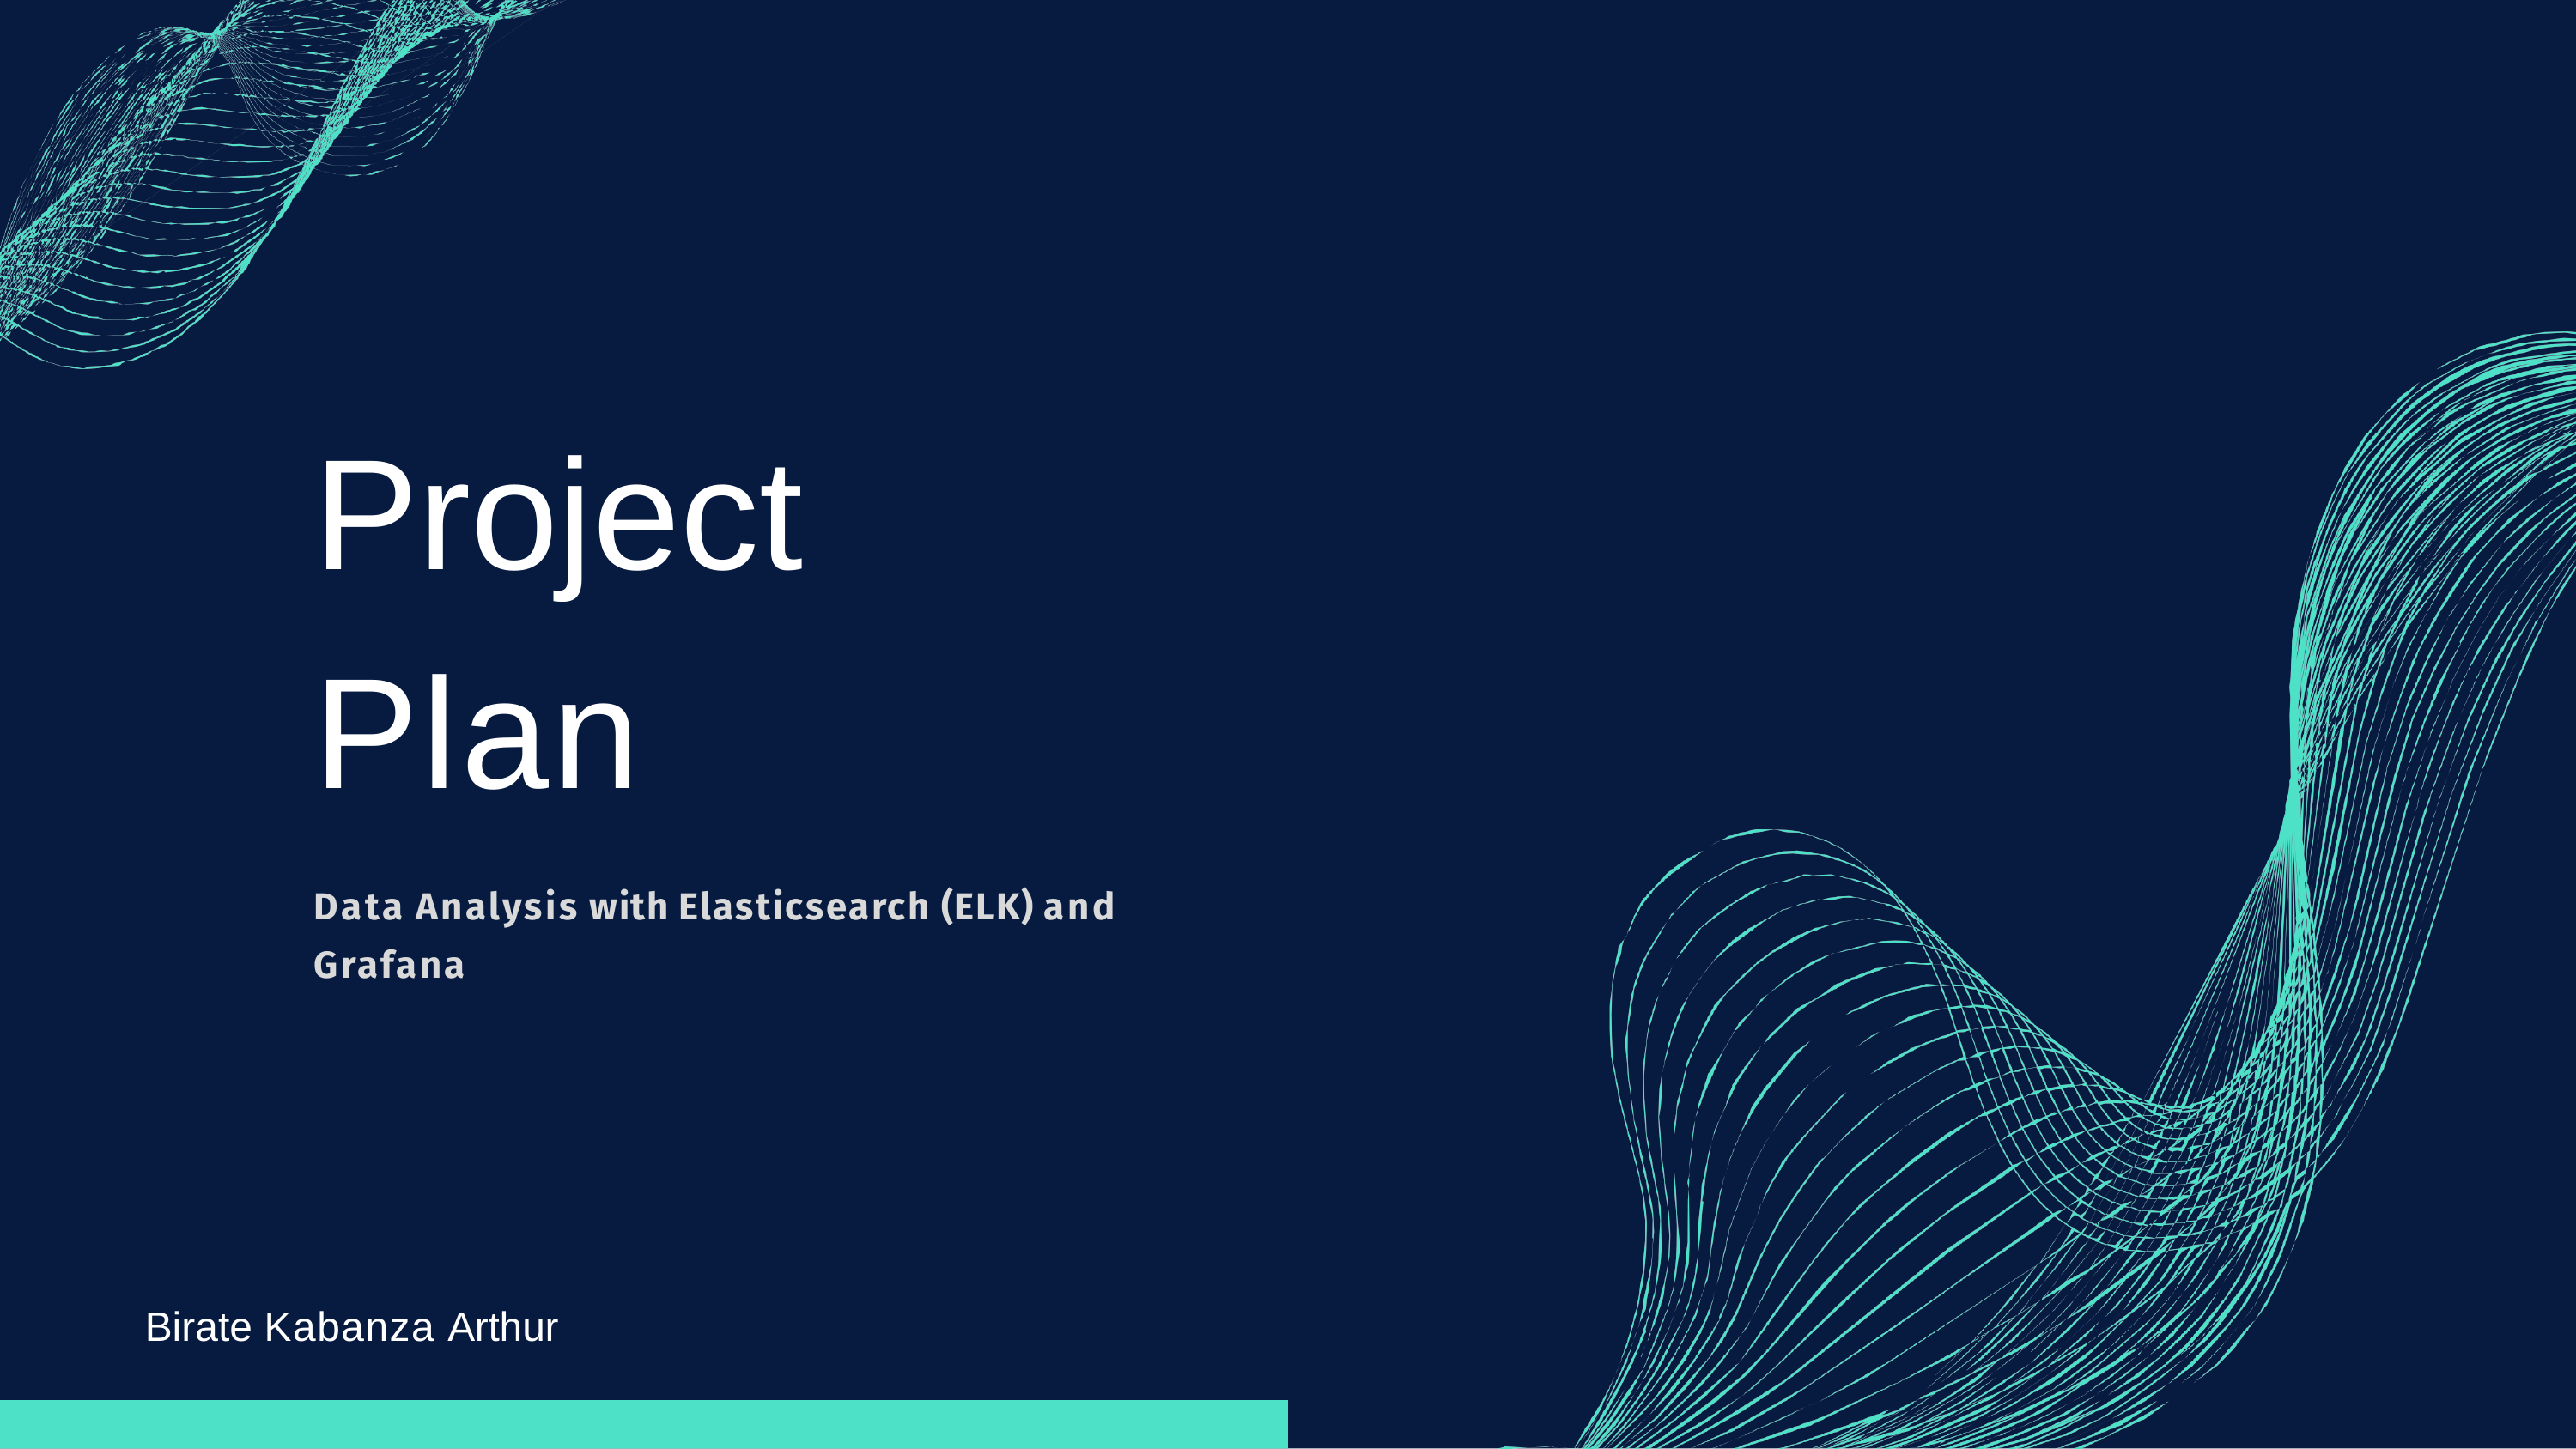

# Project Plan
Data Analysis with Elasticsearch (ELK) and Grafana
Birate Kabanza Arthur